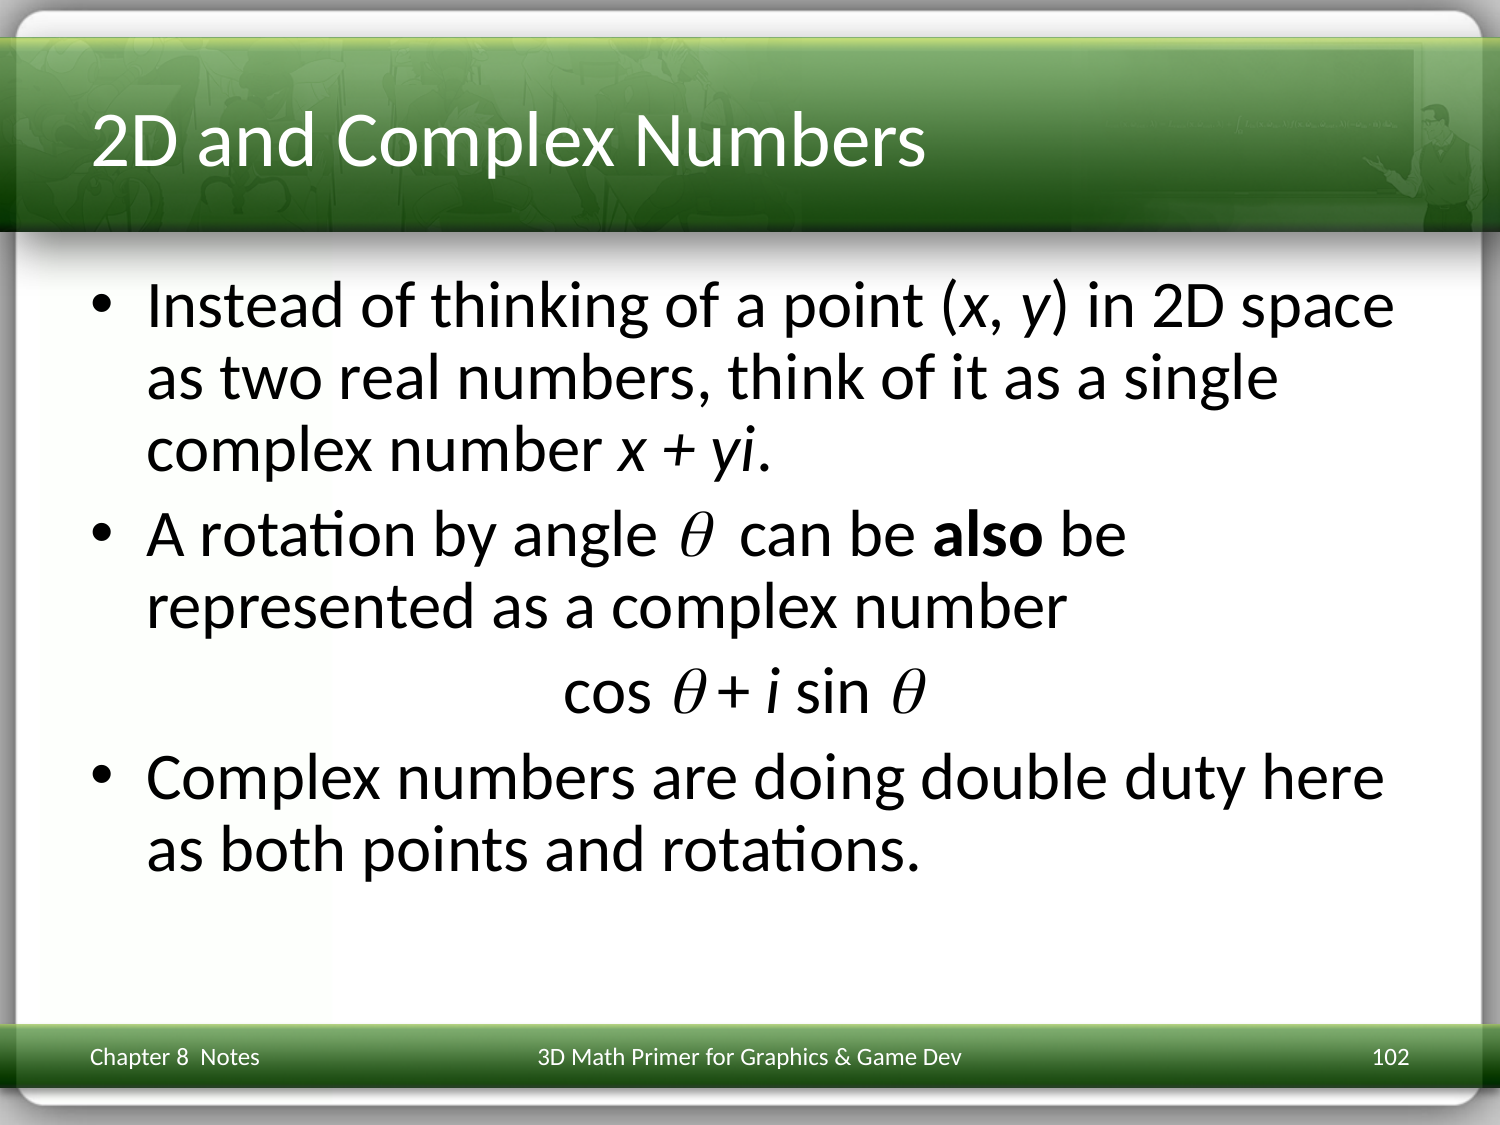

# 2D and Complex Numbers
Instead of thinking of a point (x, y) in 2D space as two real numbers, think of it as a single complex number x + yi.
A rotation by angle θ  can be also be represented as a complex number
cos θ + i sin θ
Complex numbers are doing double duty here as both points and rotations.
Chapter 8  Notes
3D Math Primer for Graphics & Game Dev
102